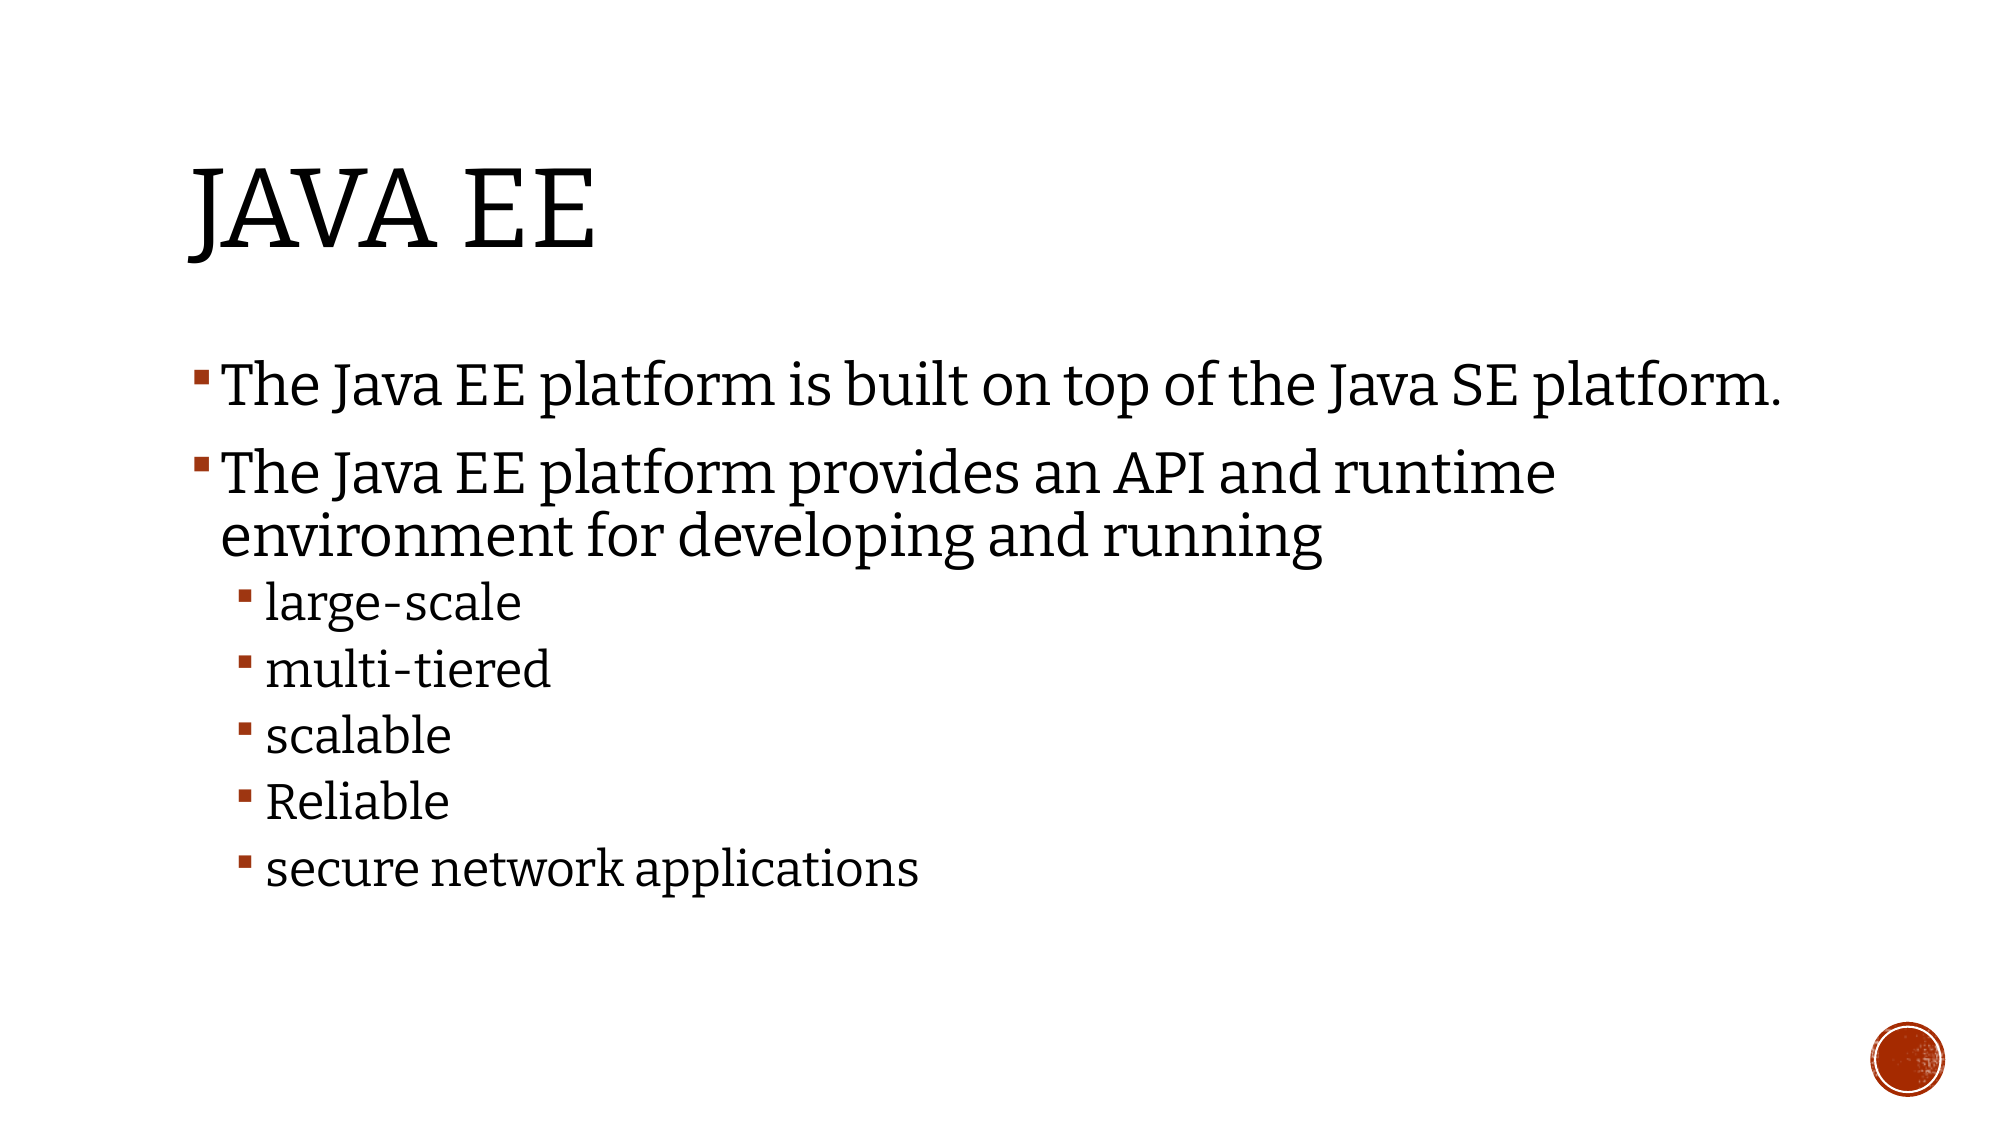

# Java EE
The Java EE platform is built on top of the Java SE platform.
The Java EE platform provides an API and runtime environment for developing and running
large-scale
multi-tiered
scalable
Reliable
secure network applications